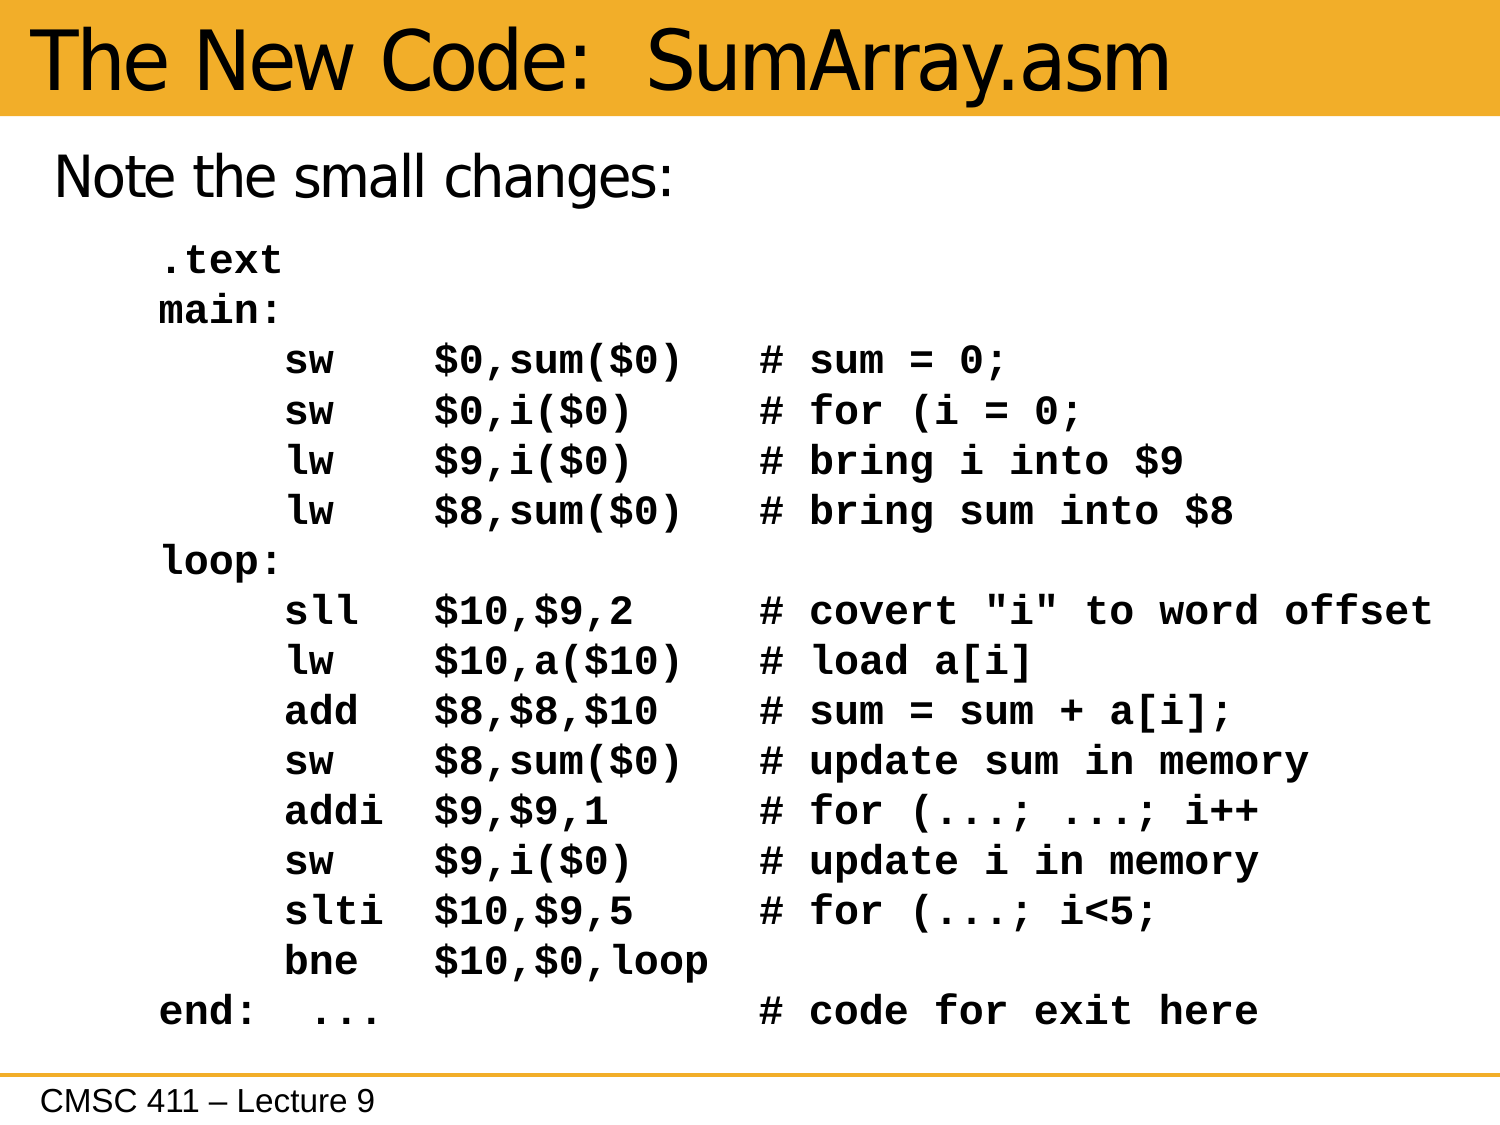

# The New Code:  SumArray.asm
Note the small changes:
.text
main:
     sw    $0,sum($0)   # sum = 0;
     sw    $0,i($0)     # for (i = 0;
     lw    $9,i($0)     # bring i into $9
     lw    $8,sum($0)   # bring sum into $8
loop:
     sll   $10,$9,2     # covert "i" to word offset
     lw    $10,a($10)   # load a[i]
     add   $8,$8,$10    # sum = sum + a[i];
     sw    $8,sum($0)   # update sum in memory
     addi  $9,$9,1      # for (...; ...; i++
     sw    $9,i($0)     # update i in memory
     slti  $10,$9,5     # for (...; i<5;
     bne   $10,$0,loop
end: 	...			# code for exit here